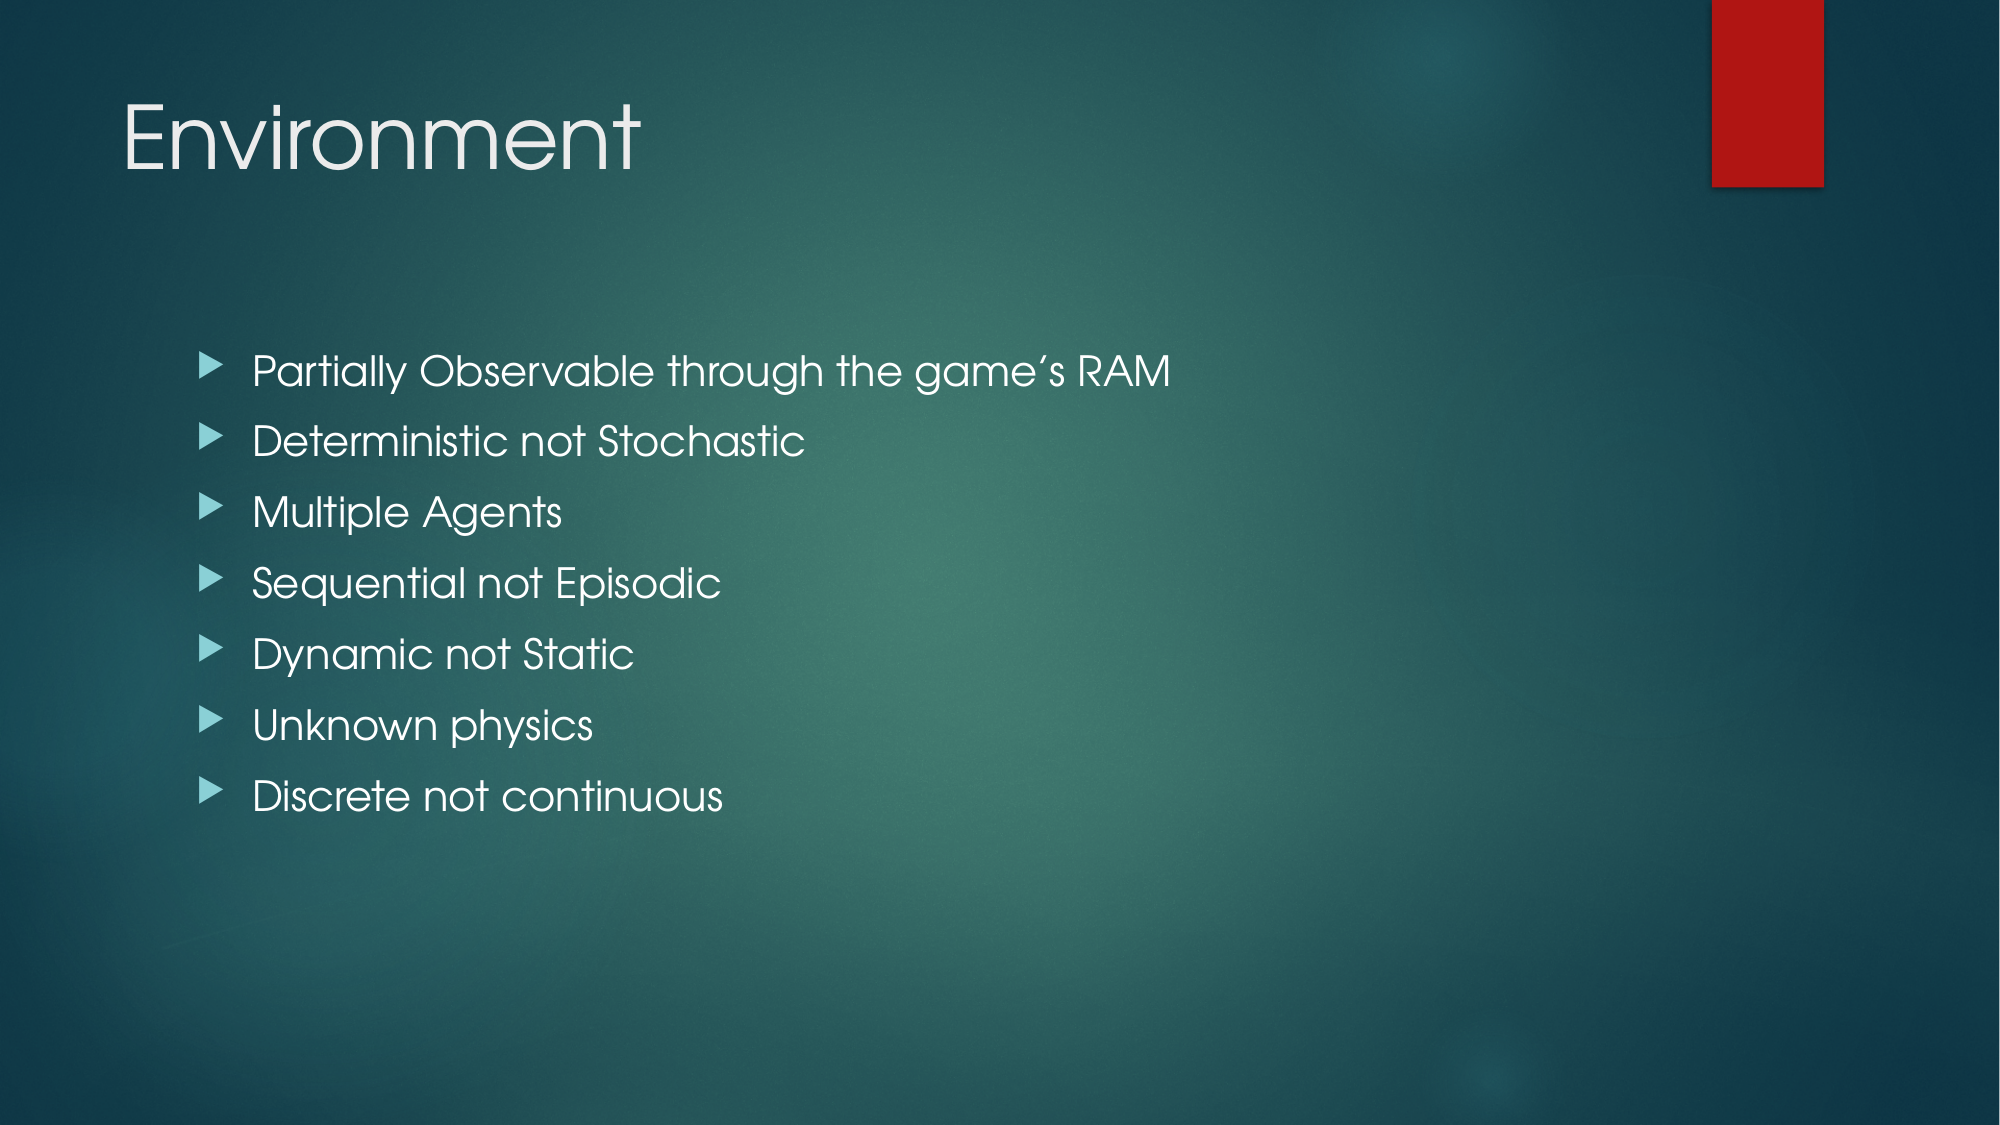

# Environment
Partially Observable through the game’s RAM
Deterministic not Stochastic
Multiple Agents
Sequential not Episodic
Dynamic not Static
Unknown physics
Discrete not continuous